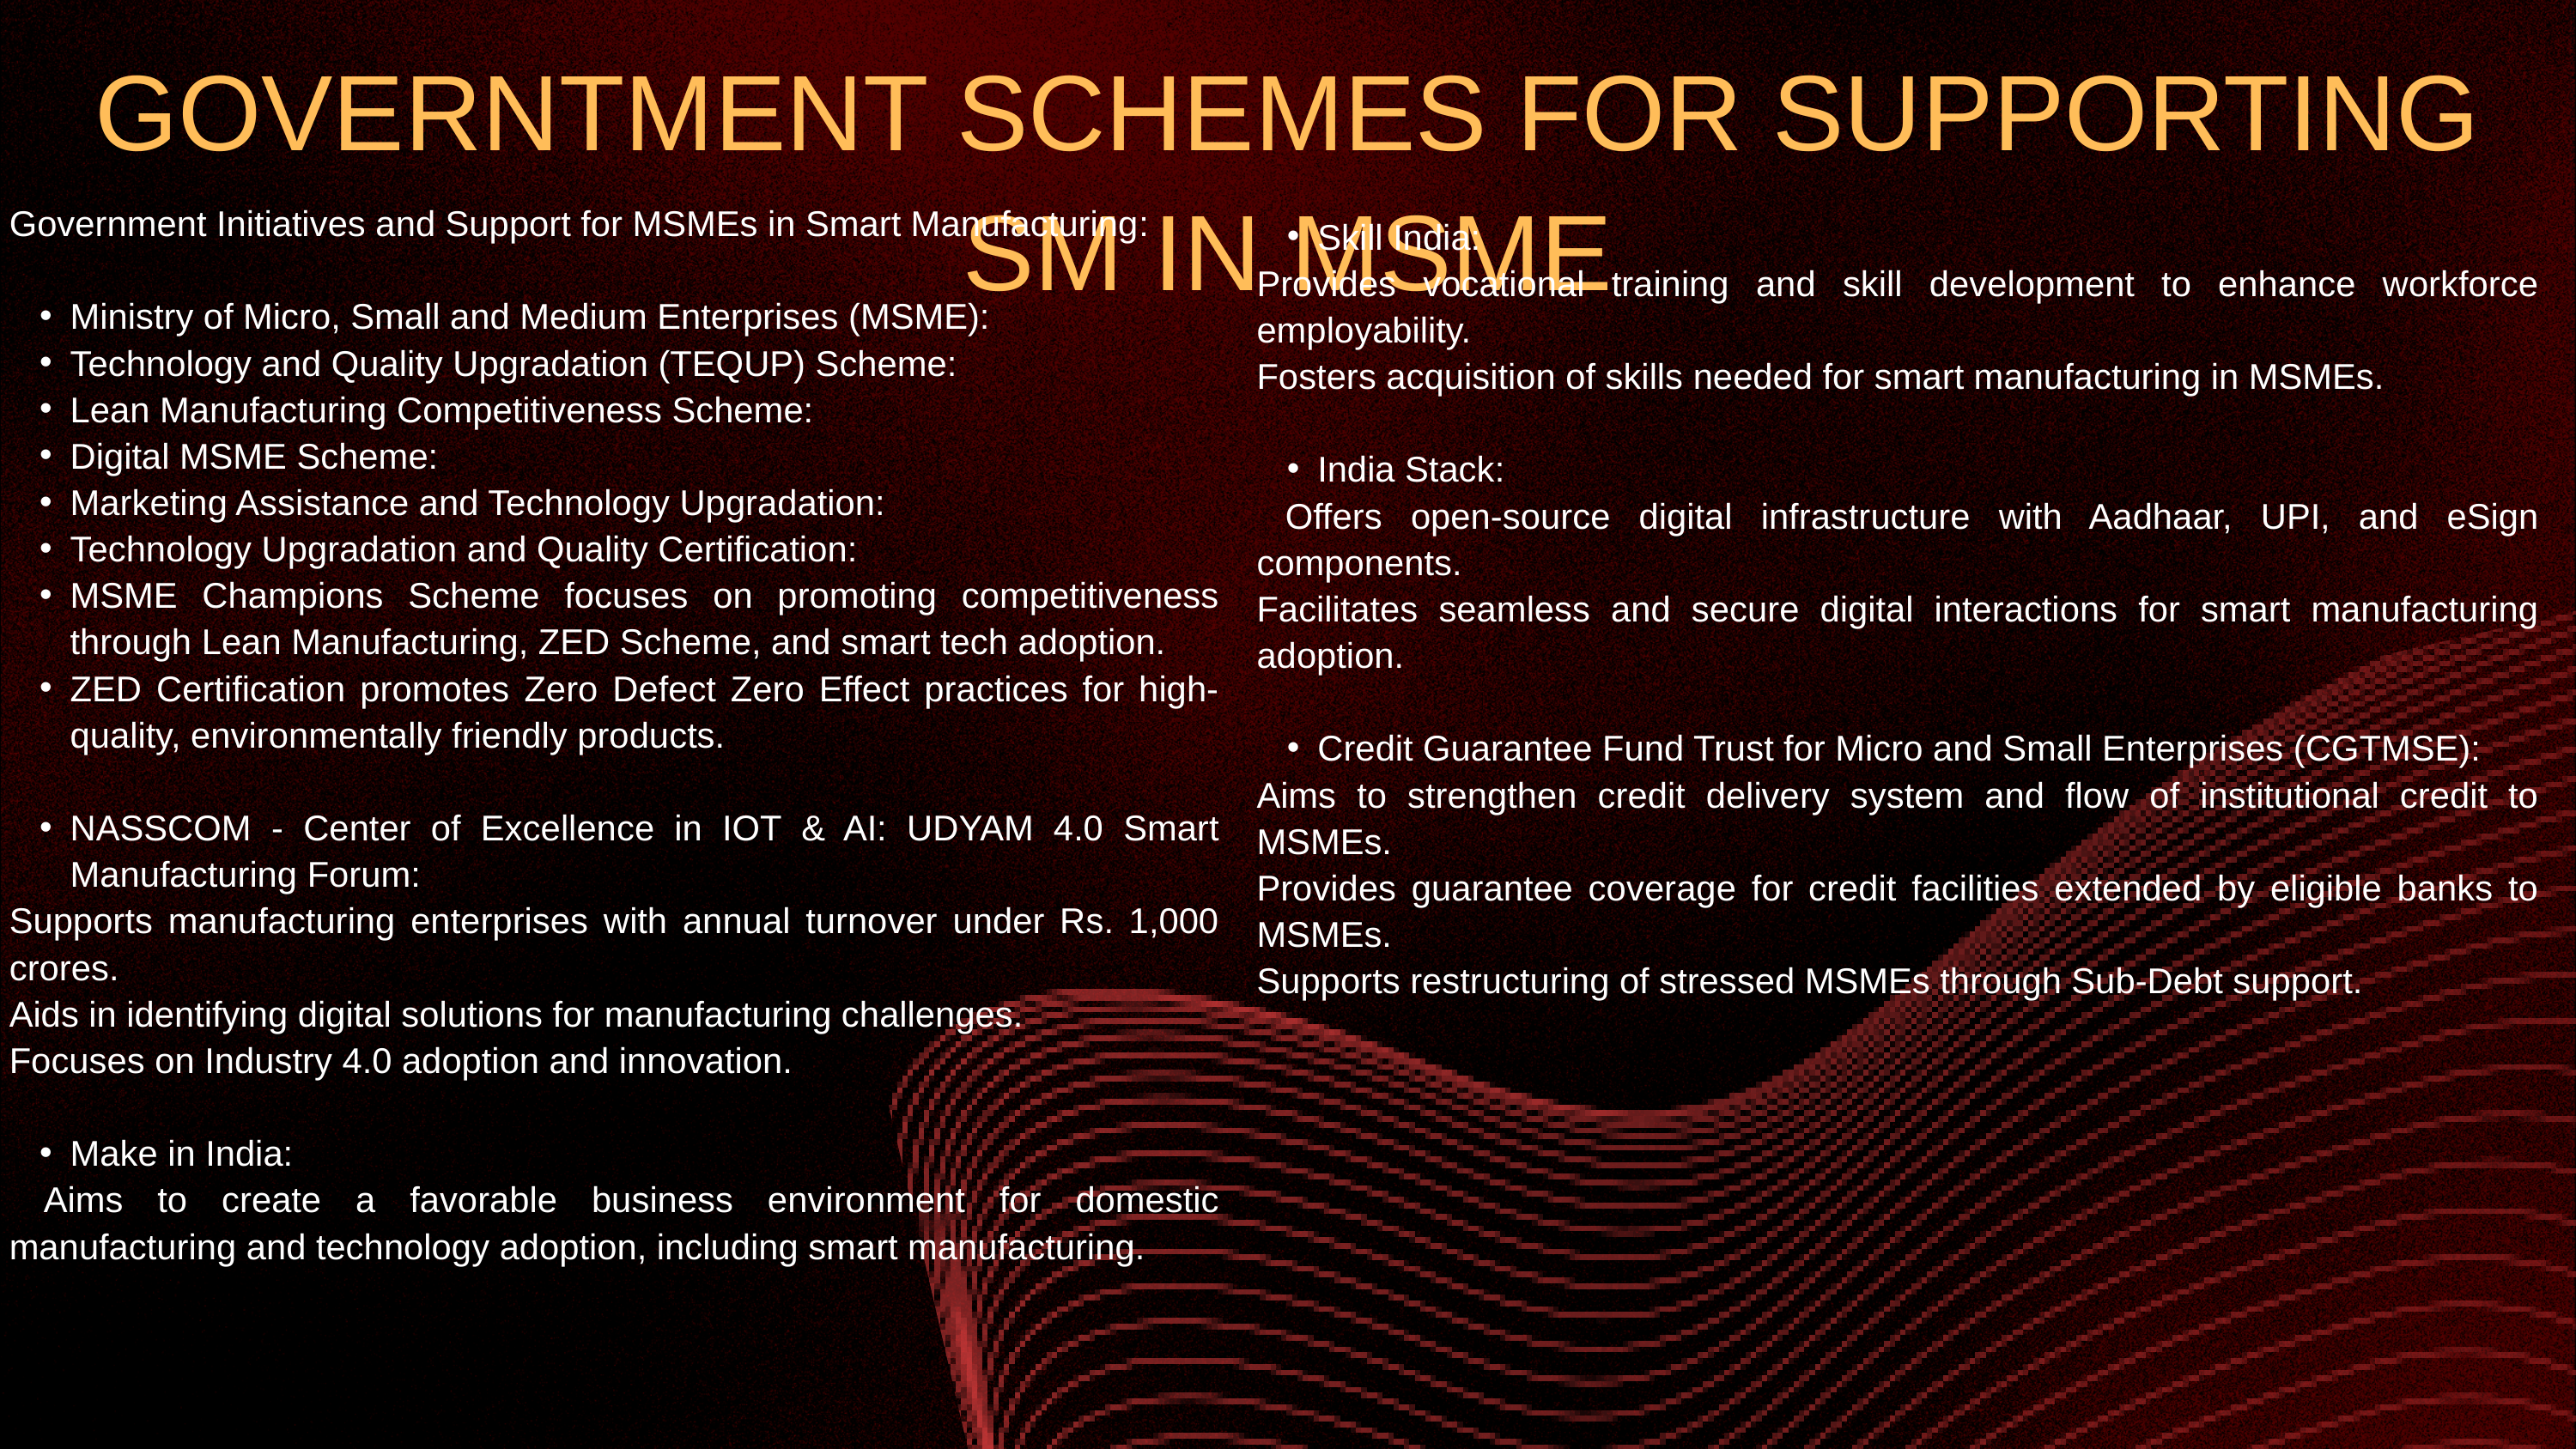

GOVERNTMENT SCHEMES FOR SUPPORTING SM IN MSME

Skill India:
Provides vocational training and skill development to enhance workforce employability.
Fosters acquisition of skills needed for smart manufacturing in MSMEs.

India Stack:
 Offers open-source digital infrastructure with Aadhaar, UPI, and eSign components.
Facilitates seamless and secure digital interactions for smart manufacturing adoption.

Credit Guarantee Fund Trust for Micro and Small Enterprises (CGTMSE):
Aims to strengthen credit delivery system and flow of institutional credit to MSMEs.
Provides guarantee coverage for credit facilities extended by eligible banks to MSMEs.
Supports restructuring of stressed MSMEs through Sub-Debt support.

Government Initiatives and Support for MSMEs in Smart Manufacturing:

Ministry of Micro, Small and Medium Enterprises (MSME):
Technology and Quality Upgradation (TEQUP) Scheme:
Lean Manufacturing Competitiveness Scheme:
Digital MSME Scheme:
Marketing Assistance and Technology Upgradation:
Technology Upgradation and Quality Certification:
MSME Champions Scheme focuses on promoting competitiveness through Lean Manufacturing, ZED Scheme, and smart tech adoption.
ZED Certification promotes Zero Defect Zero Effect practices for high-quality, environmentally friendly products.

NASSCOM - Center of Excellence in IOT & AI: UDYAM 4.0 Smart Manufacturing Forum:
Supports manufacturing enterprises with annual turnover under Rs. 1,000 crores.
Aids in identifying digital solutions for manufacturing challenges.
Focuses on Industry 4.0 adoption and innovation.

Make in India:
 Aims to create a favorable business environment for domestic manufacturing and technology adoption, including smart manufacturing.